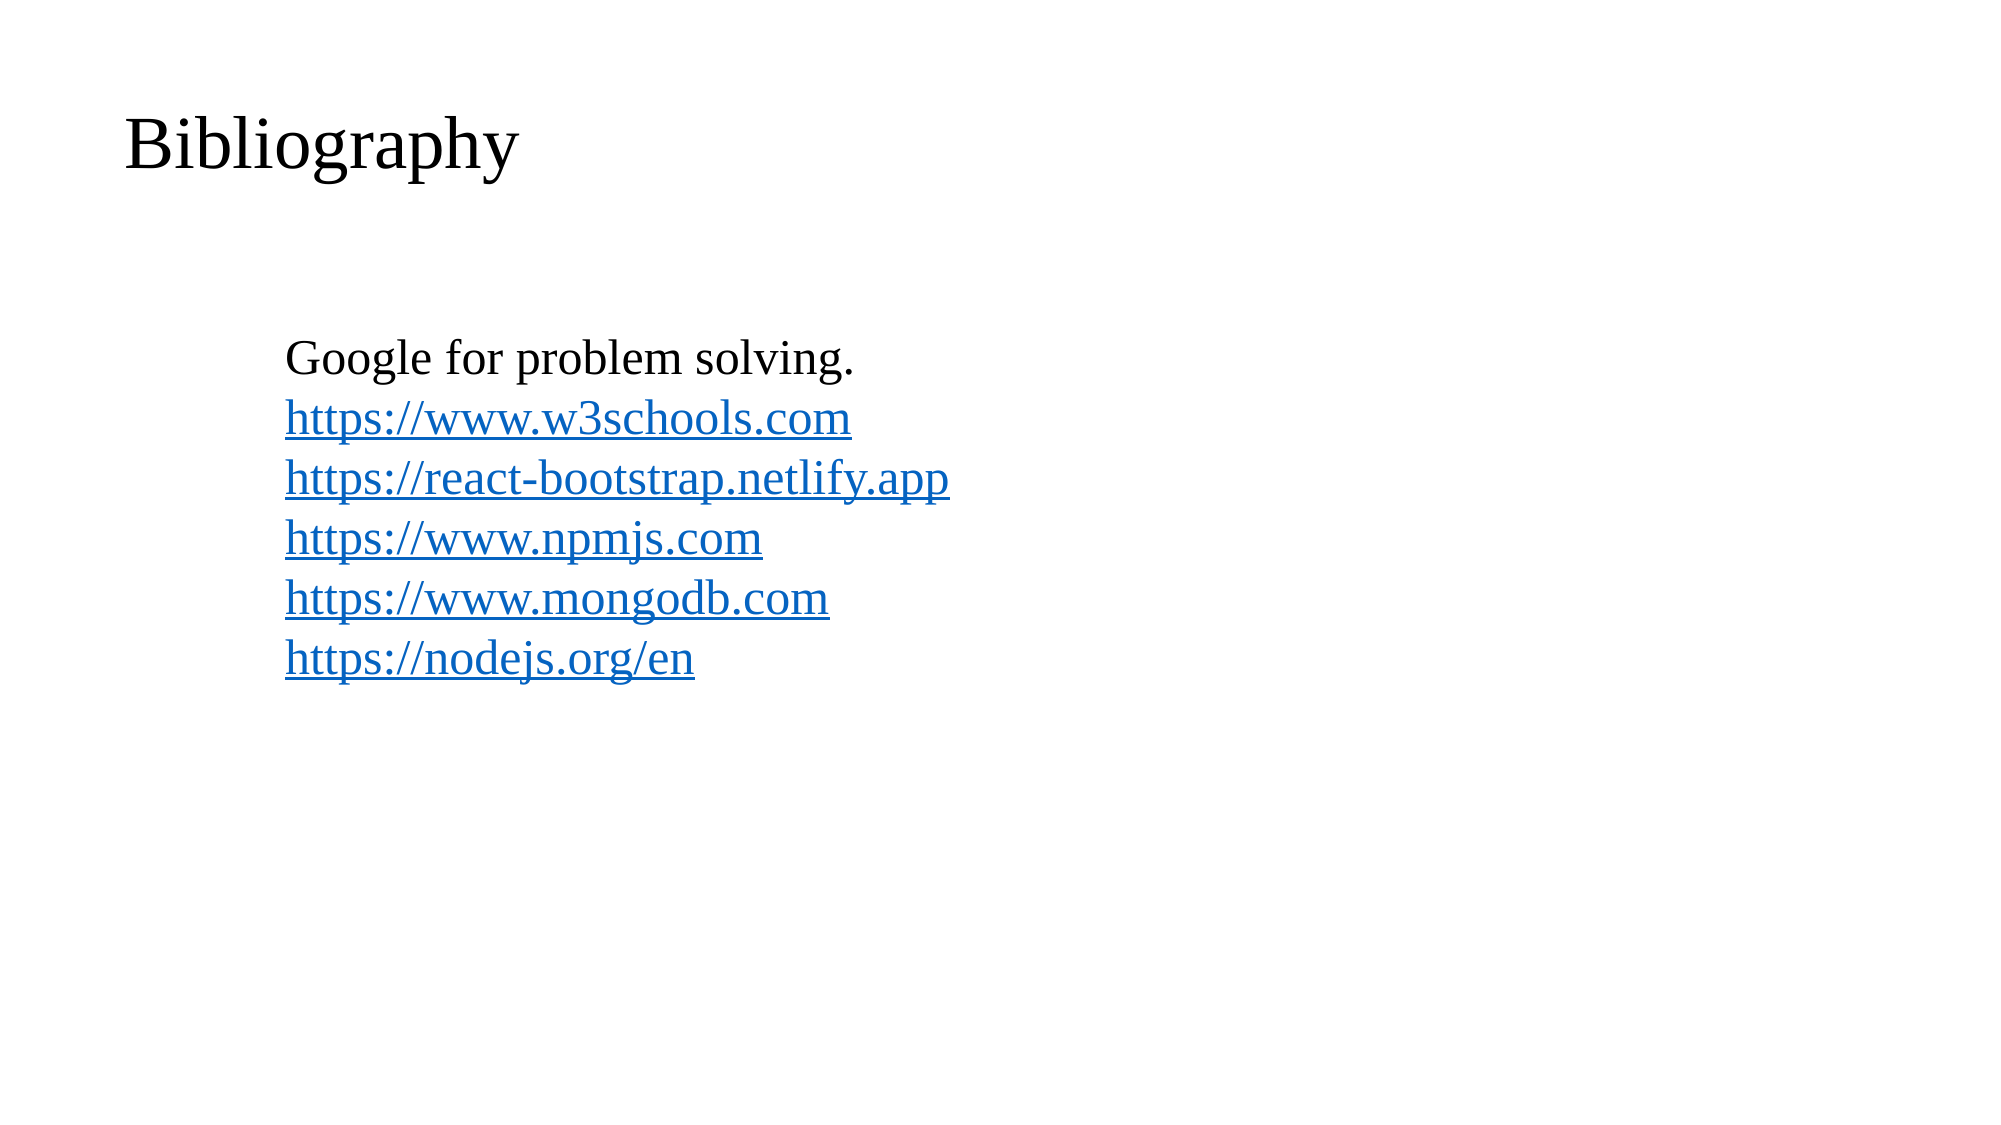

Bibliography
Google for problem solving.
https://www.w3schools.com
https://react-bootstrap.netlify.app
https://www.npmjs.com
https://www.mongodb.com
https://nodejs.org/en